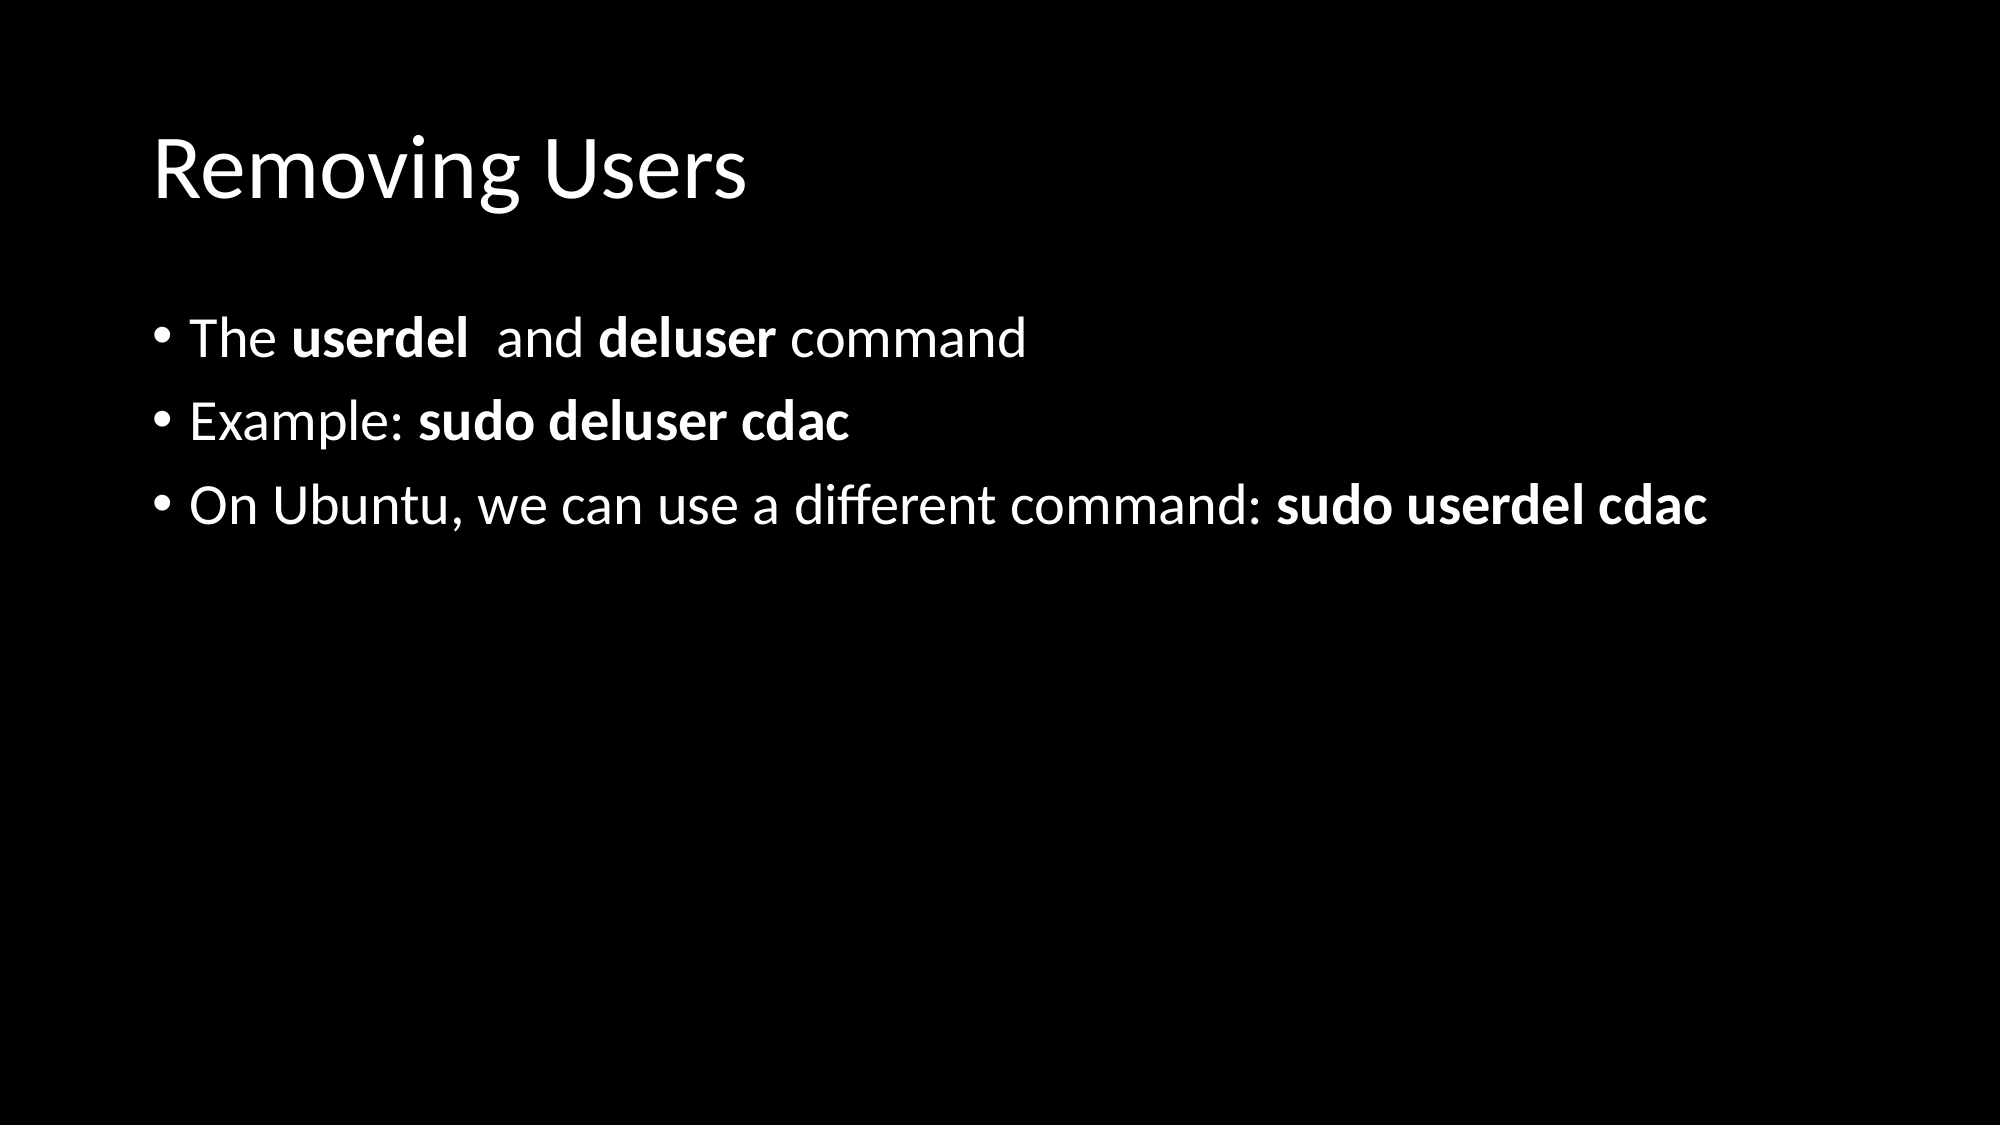

# Removing Users
The userdel  and deluser command
Example: sudo deluser cdac
On Ubuntu, we can use a different command: sudo userdel cdac